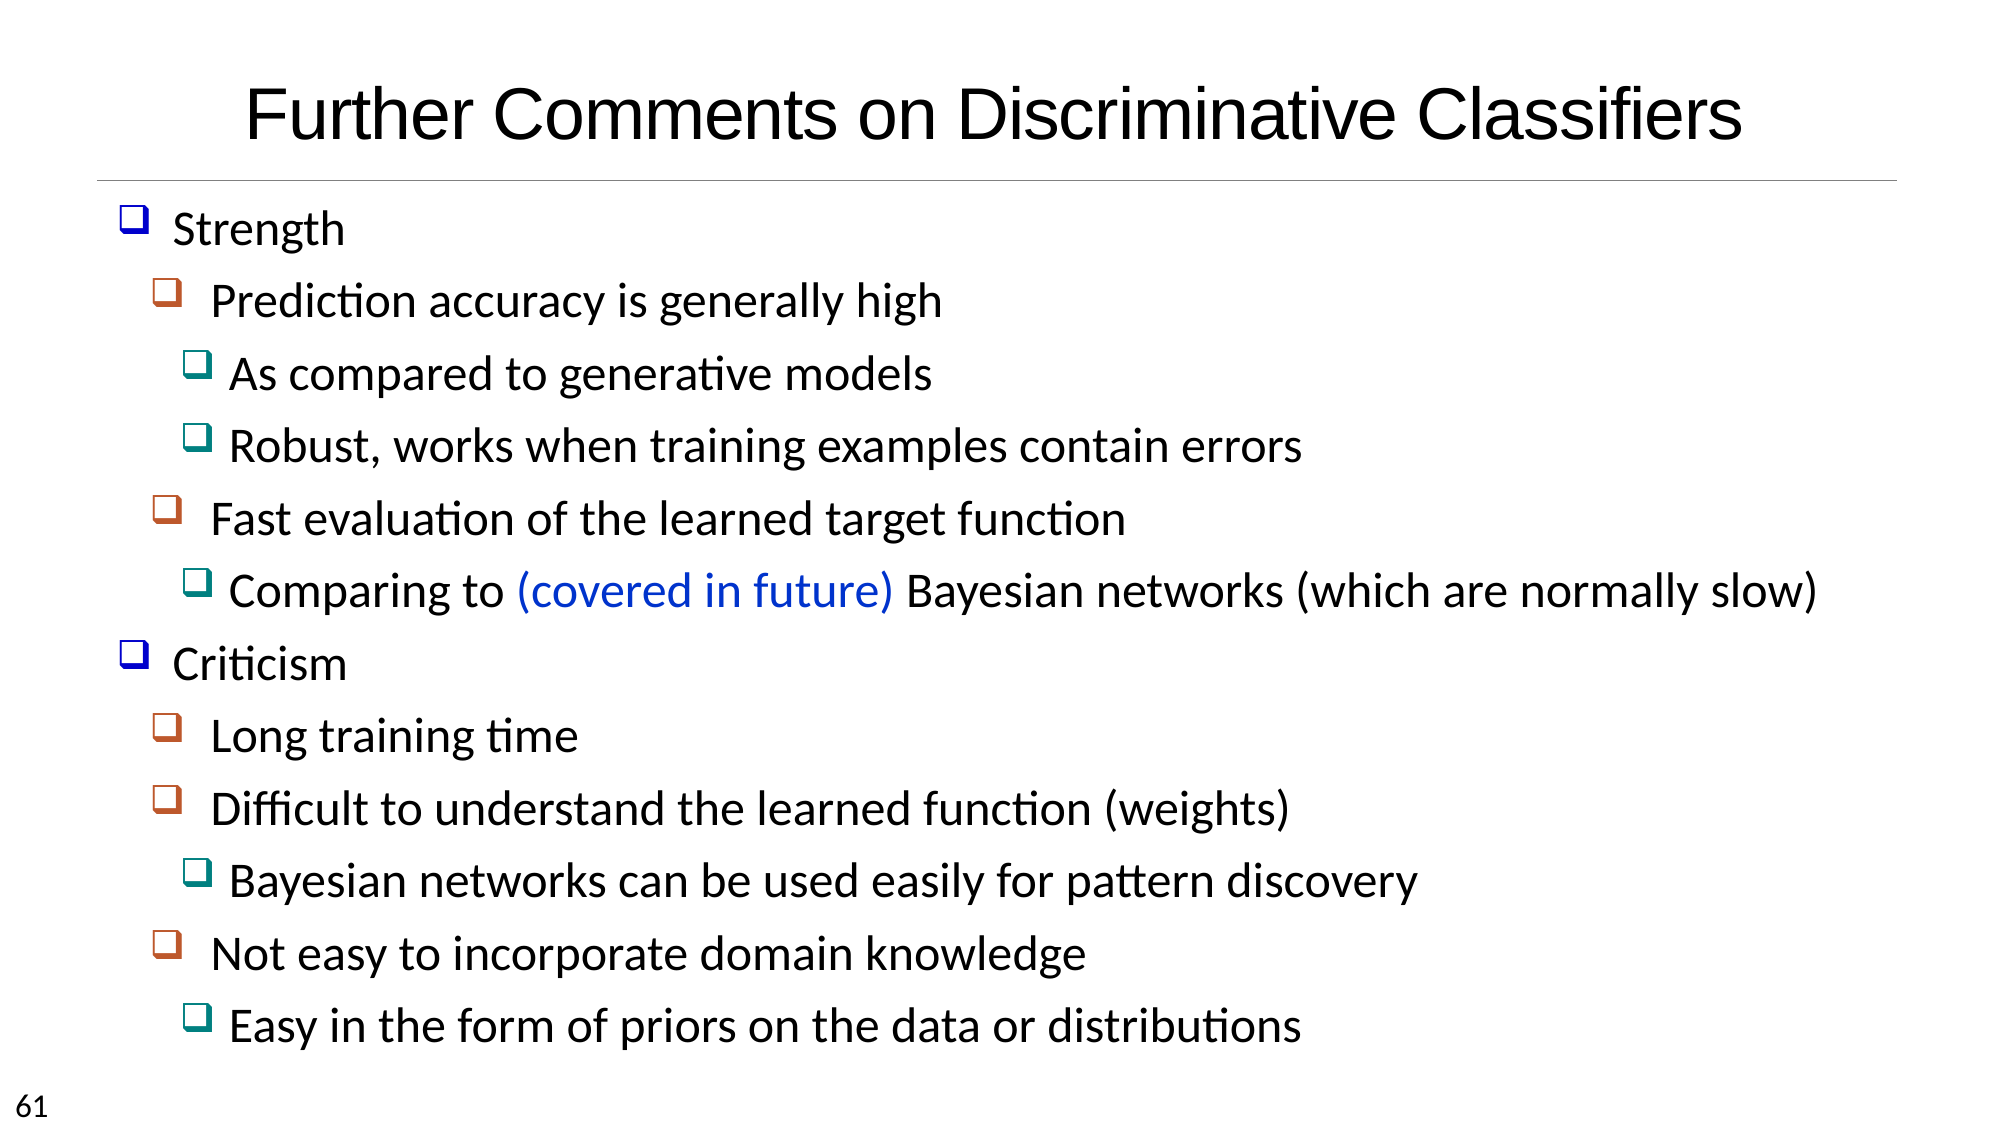

Further Comments on Discriminative Classifiers
Strength
Prediction accuracy is generally high
As compared to generative models
Robust, works when training examples contain errors
Fast evaluation of the learned target function
Comparing to (covered in future) Bayesian networks (which are normally slow)
Criticism
Long training time
Difficult to understand the learned function (weights)
Bayesian networks can be used easily for pattern discovery
Not easy to incorporate domain knowledge
Easy in the form of priors on the data or distributions